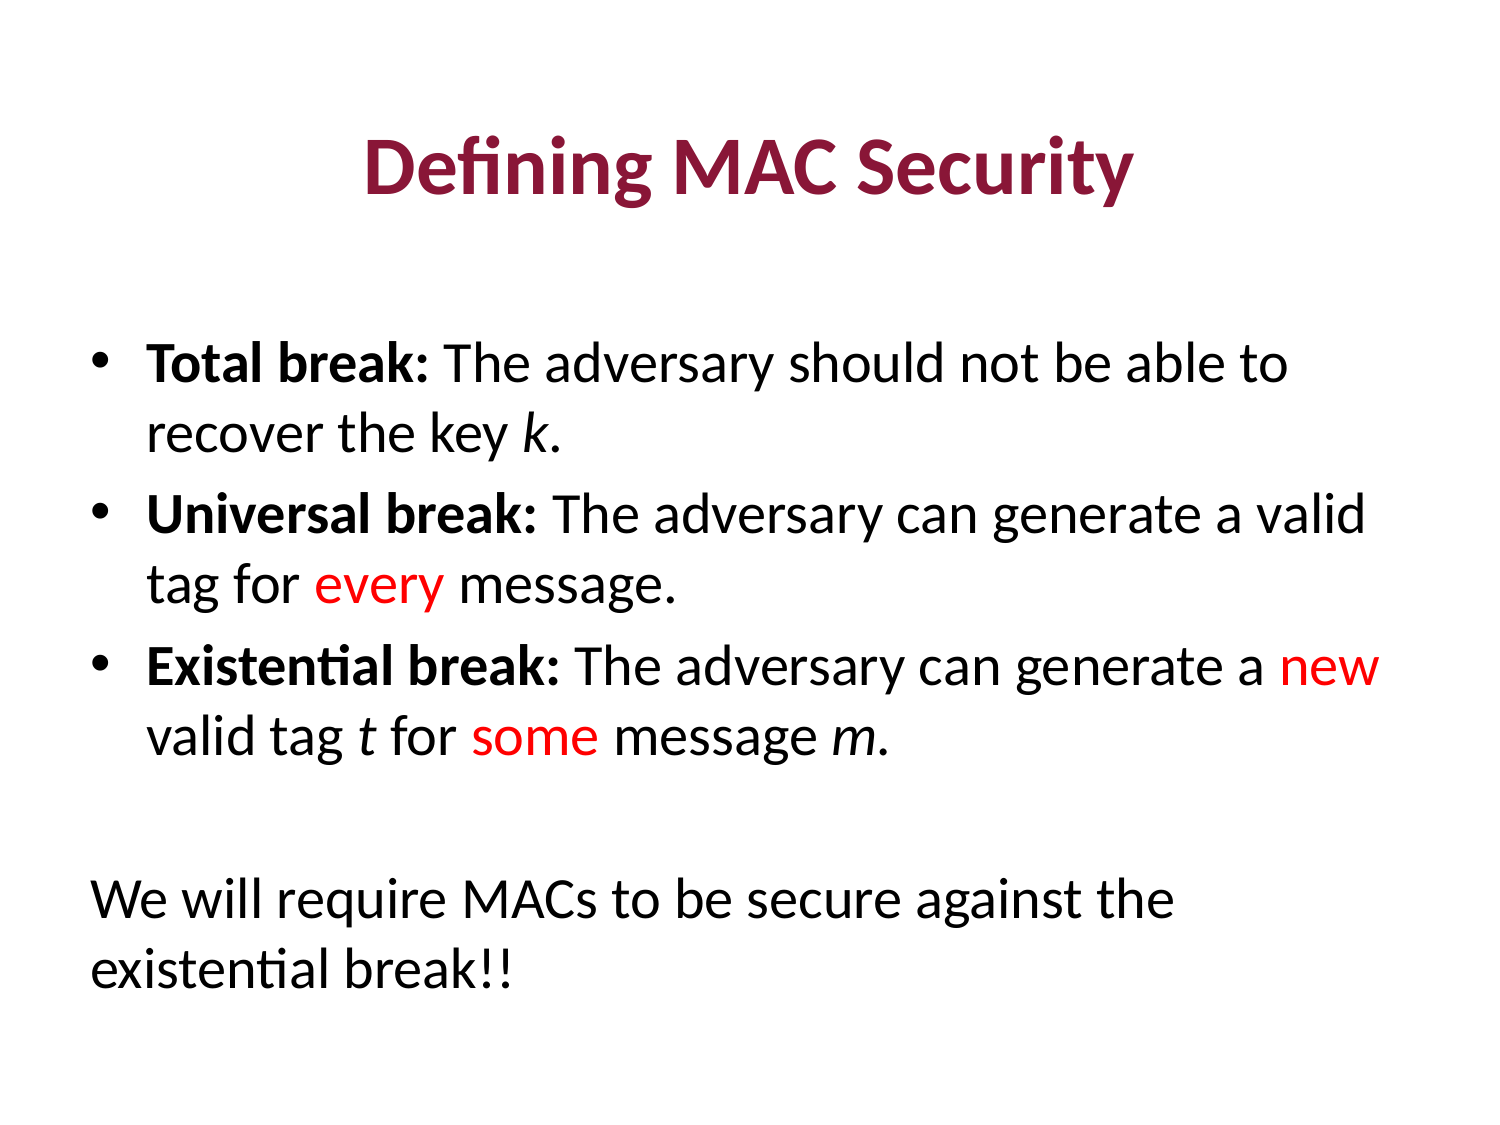

# Defining MAC Security
Total break: The adversary should not be able to recover the key k.
Universal break: The adversary can generate a valid tag for every message.
Existential break: The adversary can generate a new valid tag t for some message m.

We will require MACs to be secure against the existential break!!